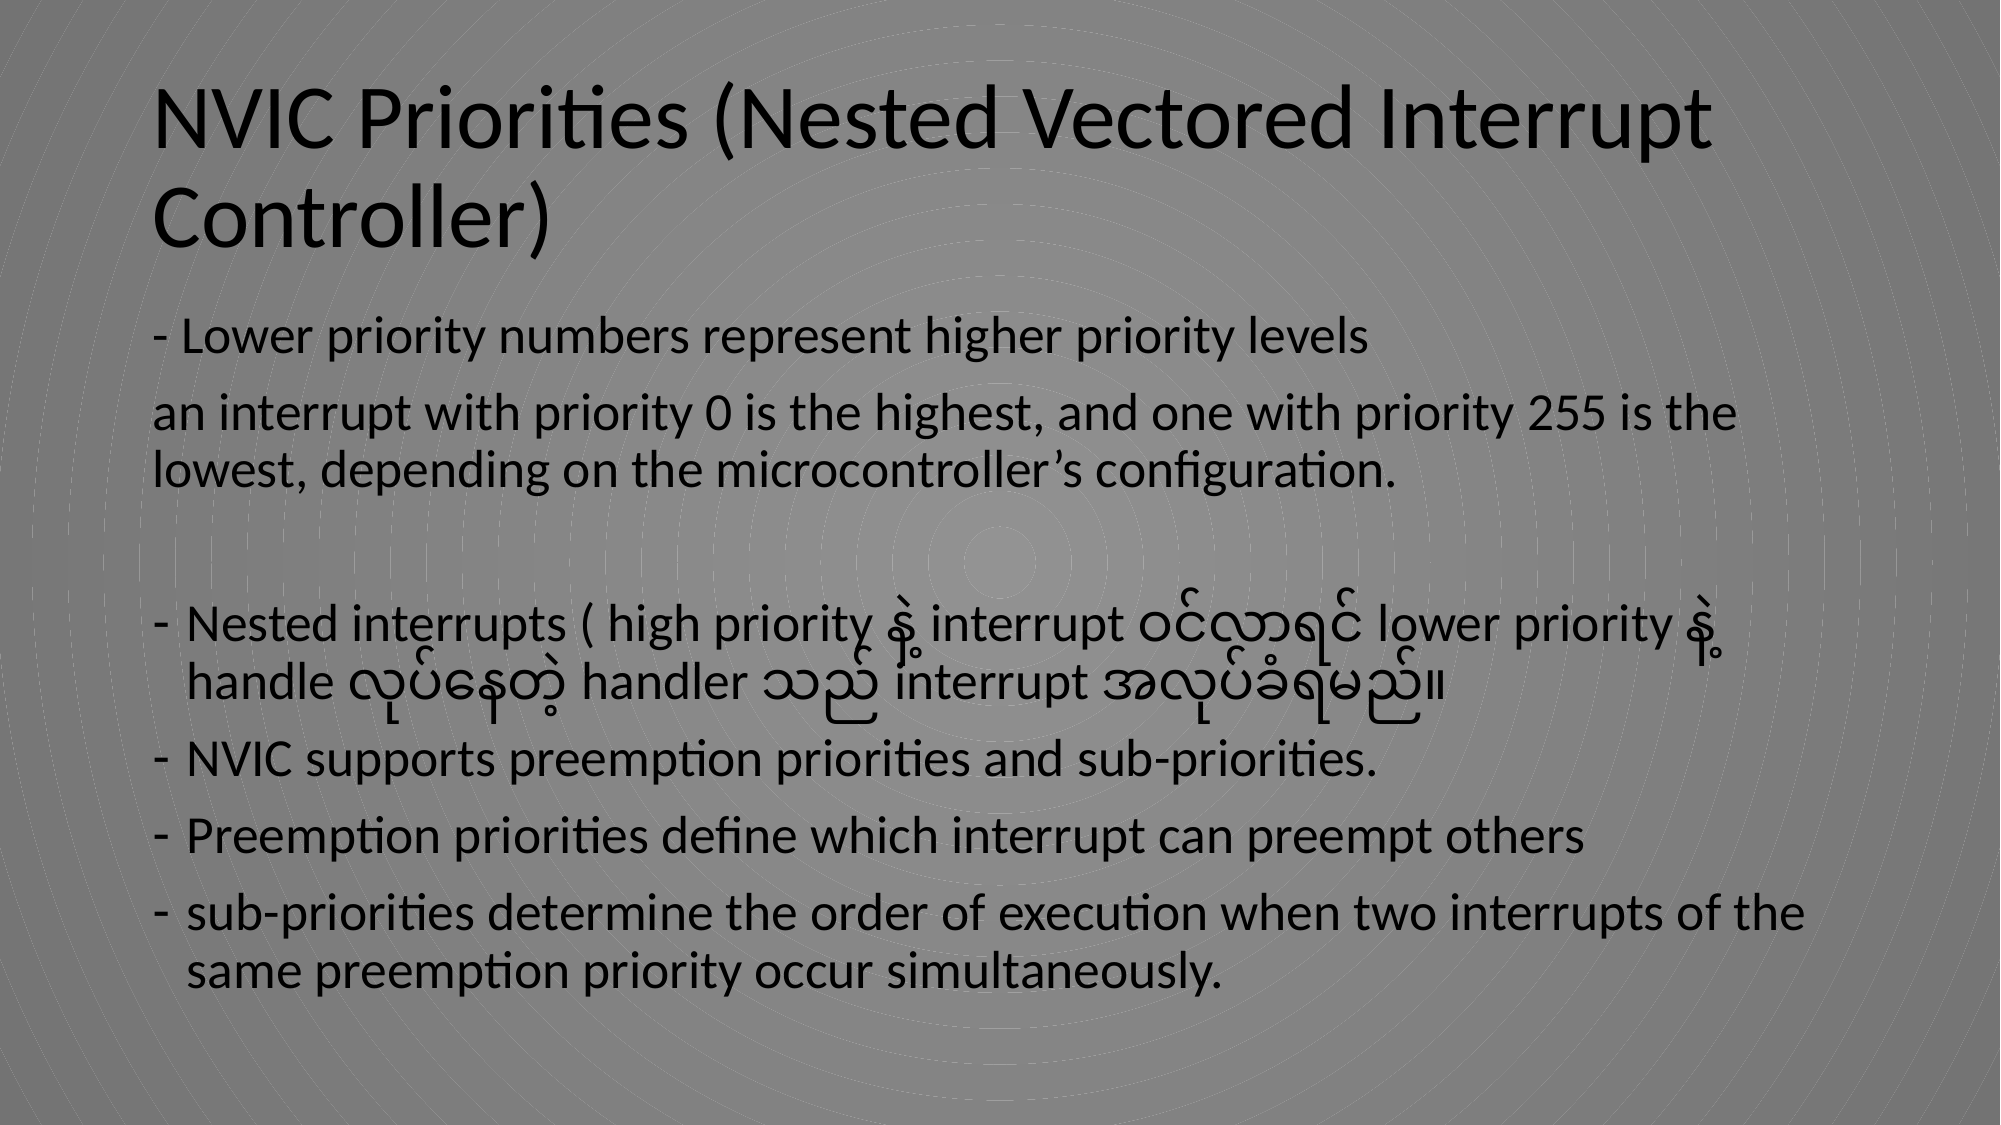

# NVIC Priorities (Nested Vectored Interrupt Controller)
- Lower priority numbers represent higher priority levels
an interrupt with priority 0 is the highest, and one with priority 255 is the lowest, depending on the microcontroller’s configuration.

Nested interrupts ( high priority နဲ့ interrupt ဝင်လာရင် lower priority နဲ့ handle လုပ်နေတဲ့ handler သည် interrupt အလုပ်ခံရမည်။
NVIC supports preemption priorities and sub-priorities.
Preemption priorities define which interrupt can preempt others
sub-priorities determine the order of execution when two interrupts of the same preemption priority occur simultaneously.